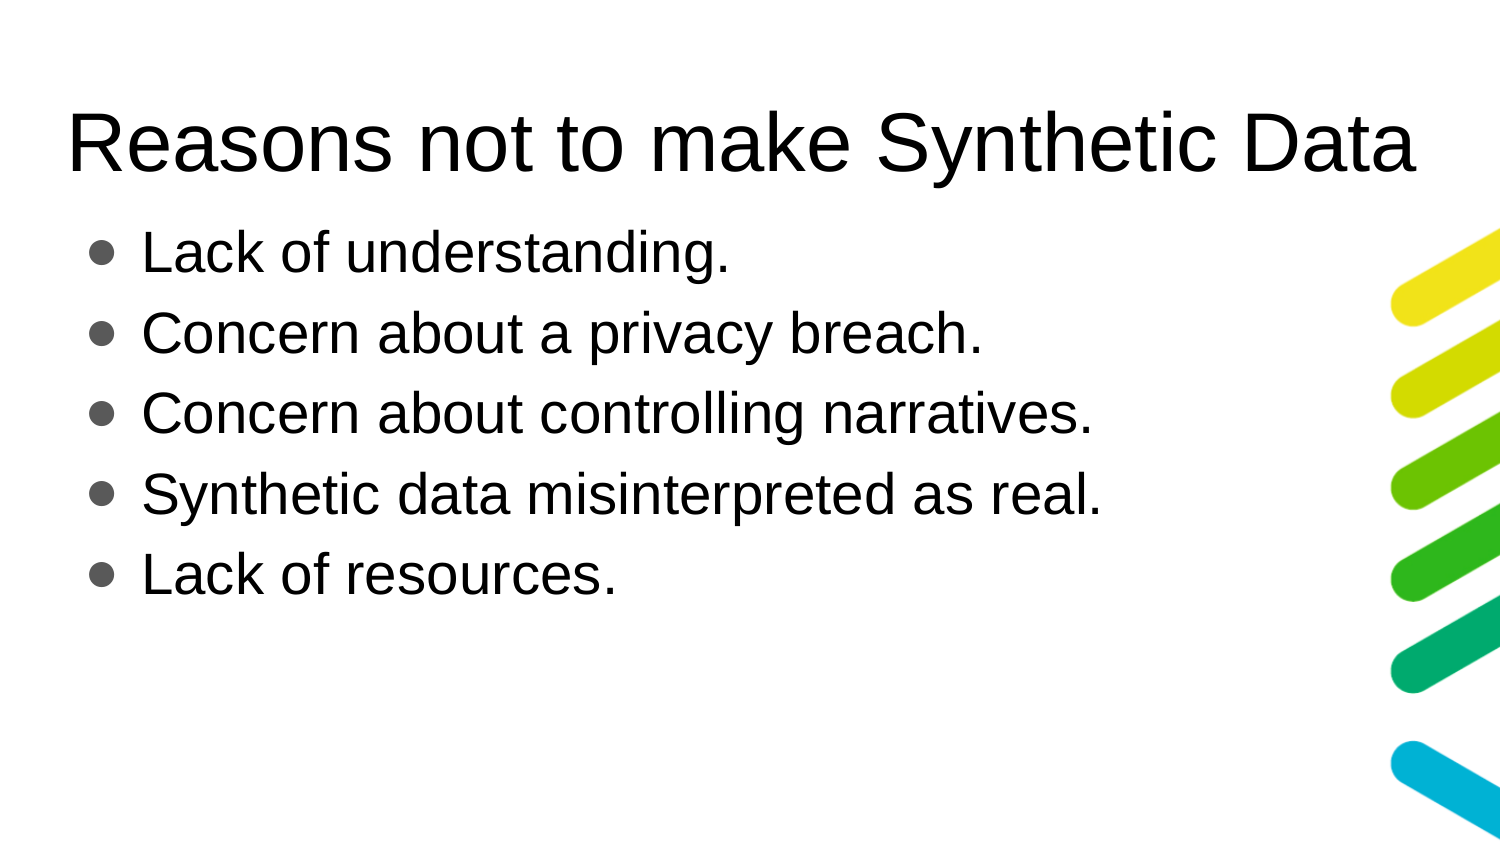

# Reasons not to make Synthetic Data
Lack of understanding.
Concern about a privacy breach.
Concern about controlling narratives.
Synthetic data misinterpreted as real.
Lack of resources.